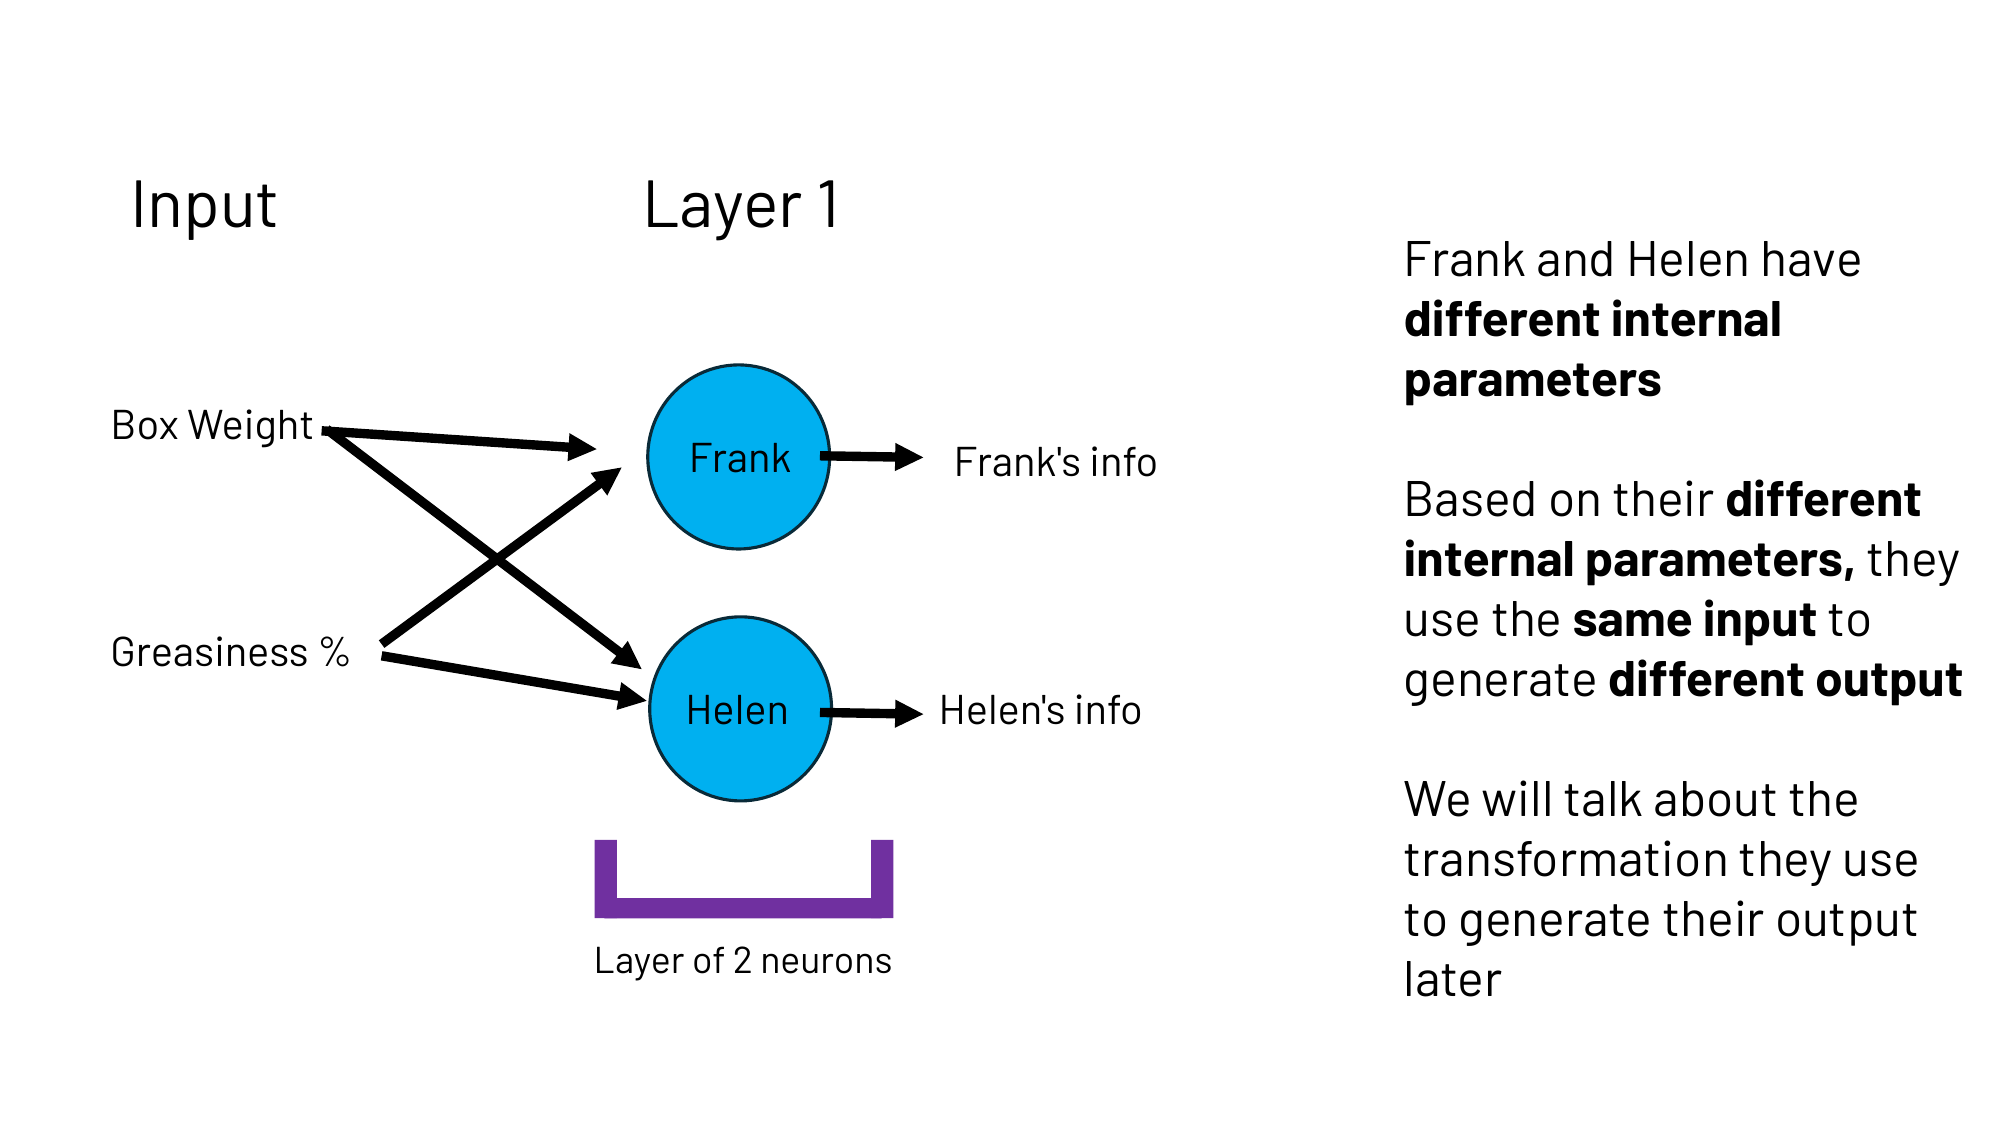

Input
Layer 1
Frank and Helen have different internal parameters

Based on their different internal parameters, they use the same input to generate different output

We will talk about the transformation they use to generate their output later

Box Weight
Frank
Frank's info

Greasiness %
Helen
Helen's info

Layer of 2 neurons